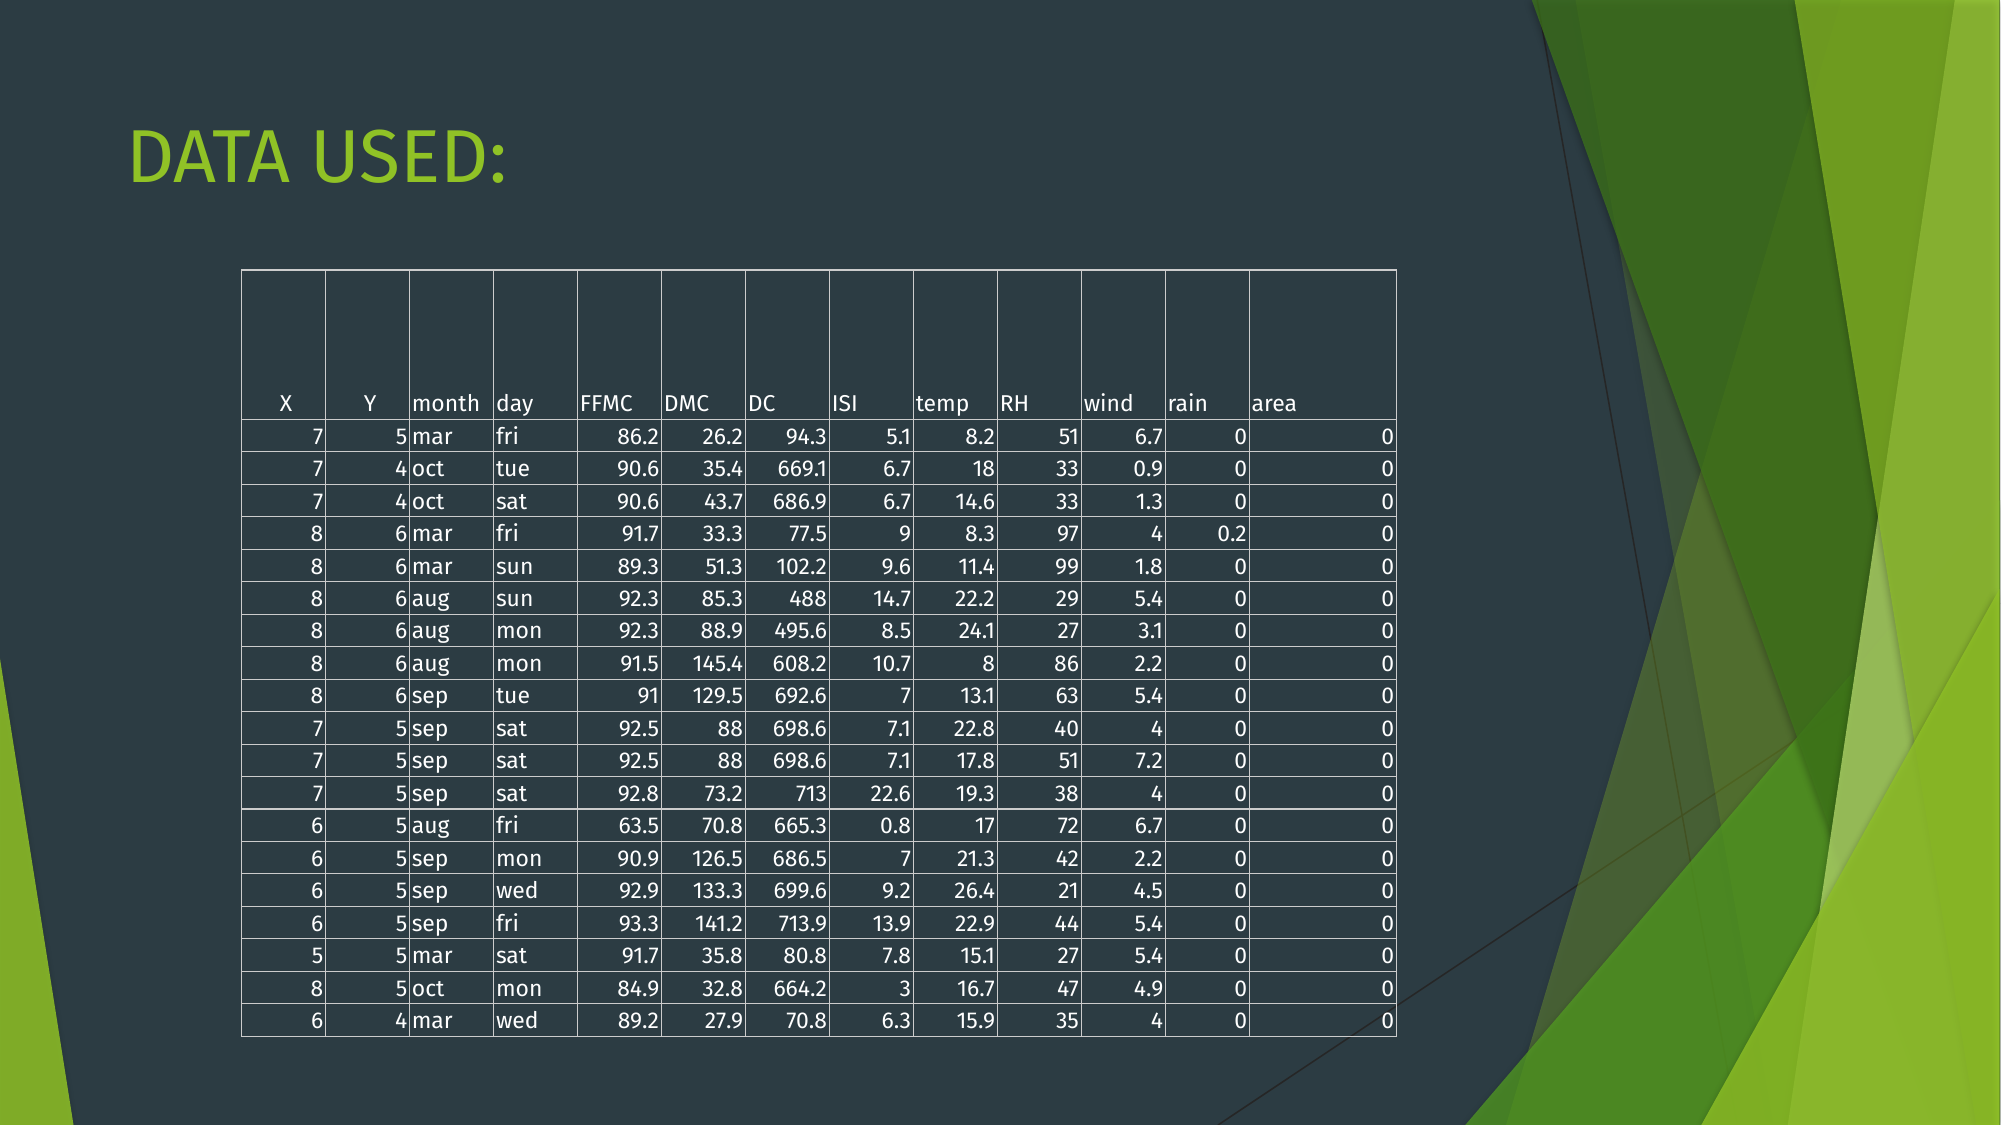

# DATA USED:
| X | Y | month | day | FFMC | DMC | DC | ISI | temp | RH | wind | rain | area |
| --- | --- | --- | --- | --- | --- | --- | --- | --- | --- | --- | --- | --- |
| 7 | 5 | mar | fri | 86.2 | 26.2 | 94.3 | 5.1 | 8.2 | 51 | 6.7 | 0 | 0 |
| 7 | 4 | oct | tue | 90.6 | 35.4 | 669.1 | 6.7 | 18 | 33 | 0.9 | 0 | 0 |
| 7 | 4 | oct | sat | 90.6 | 43.7 | 686.9 | 6.7 | 14.6 | 33 | 1.3 | 0 | 0 |
| 8 | 6 | mar | fri | 91.7 | 33.3 | 77.5 | 9 | 8.3 | 97 | 4 | 0.2 | 0 |
| 8 | 6 | mar | sun | 89.3 | 51.3 | 102.2 | 9.6 | 11.4 | 99 | 1.8 | 0 | 0 |
| 8 | 6 | aug | sun | 92.3 | 85.3 | 488 | 14.7 | 22.2 | 29 | 5.4 | 0 | 0 |
| 8 | 6 | aug | mon | 92.3 | 88.9 | 495.6 | 8.5 | 24.1 | 27 | 3.1 | 0 | 0 |
| 8 | 6 | aug | mon | 91.5 | 145.4 | 608.2 | 10.7 | 8 | 86 | 2.2 | 0 | 0 |
| 8 | 6 | sep | tue | 91 | 129.5 | 692.6 | 7 | 13.1 | 63 | 5.4 | 0 | 0 |
| 7 | 5 | sep | sat | 92.5 | 88 | 698.6 | 7.1 | 22.8 | 40 | 4 | 0 | 0 |
| 7 | 5 | sep | sat | 92.5 | 88 | 698.6 | 7.1 | 17.8 | 51 | 7.2 | 0 | 0 |
| 7 | 5 | sep | sat | 92.8 | 73.2 | 713 | 22.6 | 19.3 | 38 | 4 | 0 | 0 |
| 6 | 5 | aug | fri | 63.5 | 70.8 | 665.3 | 0.8 | 17 | 72 | 6.7 | 0 | 0 |
| 6 | 5 | sep | mon | 90.9 | 126.5 | 686.5 | 7 | 21.3 | 42 | 2.2 | 0 | 0 |
| 6 | 5 | sep | wed | 92.9 | 133.3 | 699.6 | 9.2 | 26.4 | 21 | 4.5 | 0 | 0 |
| 6 | 5 | sep | fri | 93.3 | 141.2 | 713.9 | 13.9 | 22.9 | 44 | 5.4 | 0 | 0 |
| 5 | 5 | mar | sat | 91.7 | 35.8 | 80.8 | 7.8 | 15.1 | 27 | 5.4 | 0 | 0 |
| 8 | 5 | oct | mon | 84.9 | 32.8 | 664.2 | 3 | 16.7 | 47 | 4.9 | 0 | 0 |
| 6 | 4 | mar | wed | 89.2 | 27.9 | 70.8 | 6.3 | 15.9 | 35 | 4 | 0 | 0 |